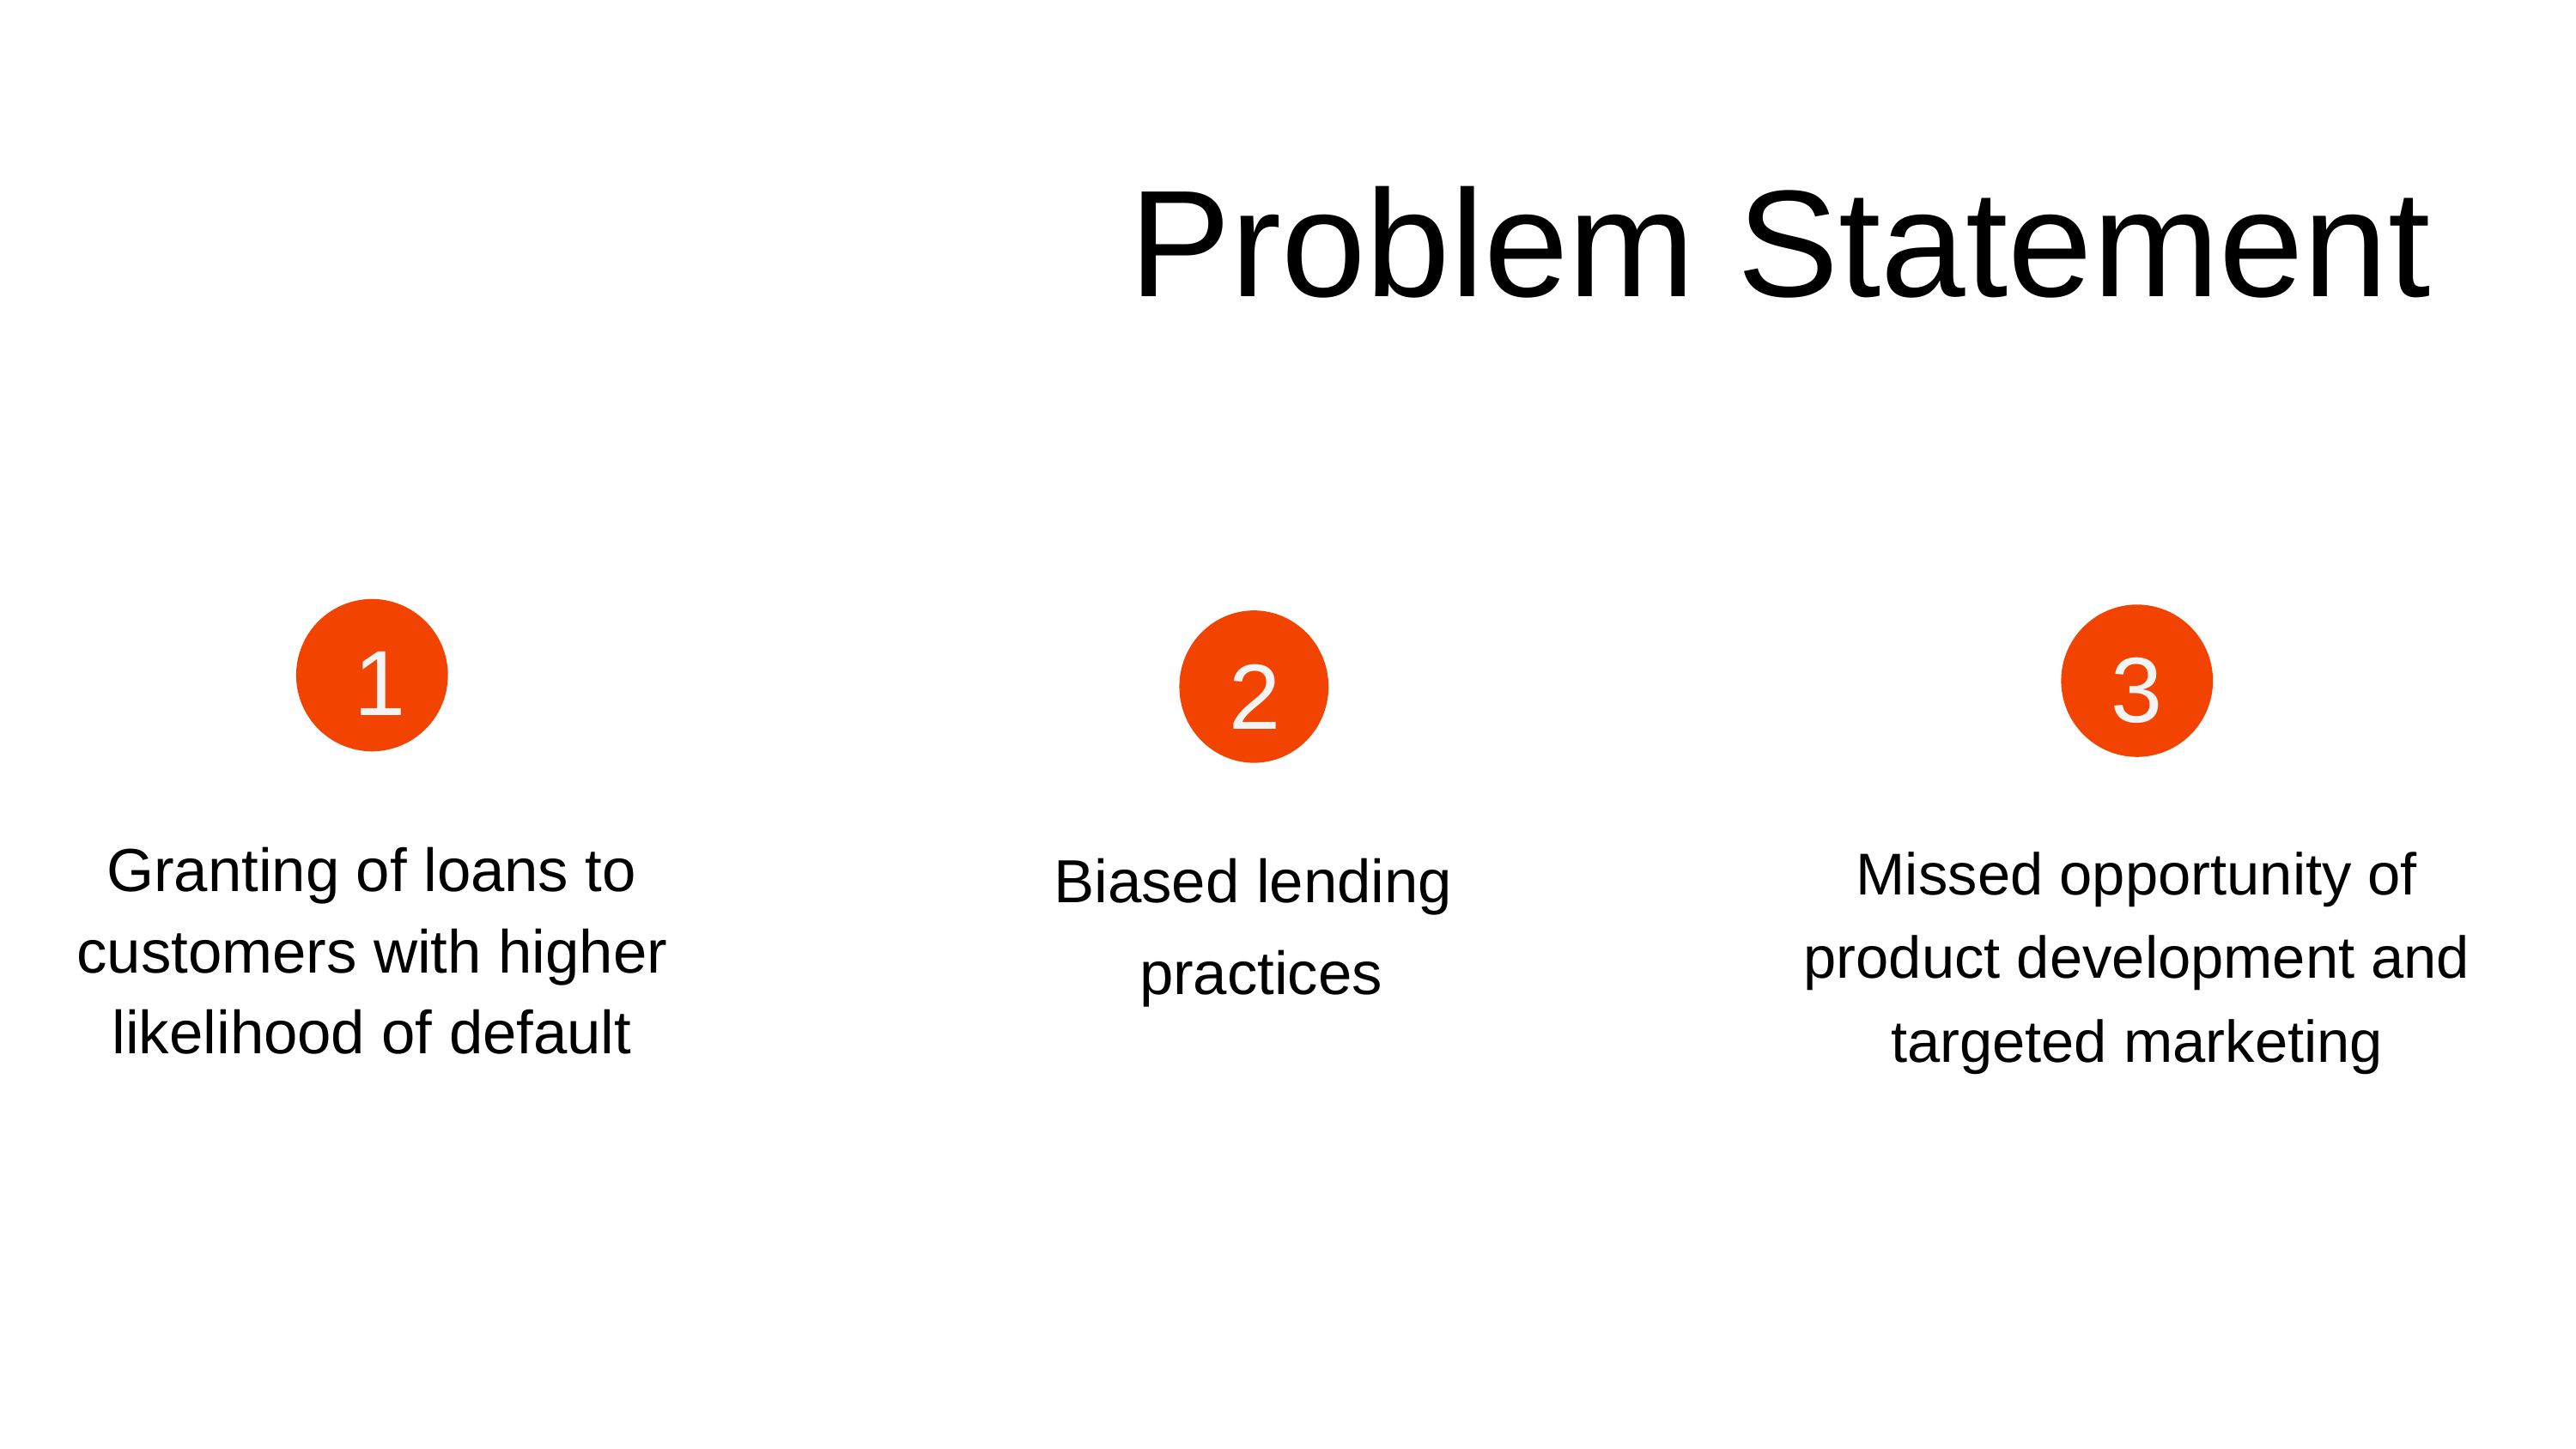

Problem Statement

1

3

2
Biased lending
practices

Granting of loans to customers with higher likelihood of default
Missed opportunity of product development and targeted marketing